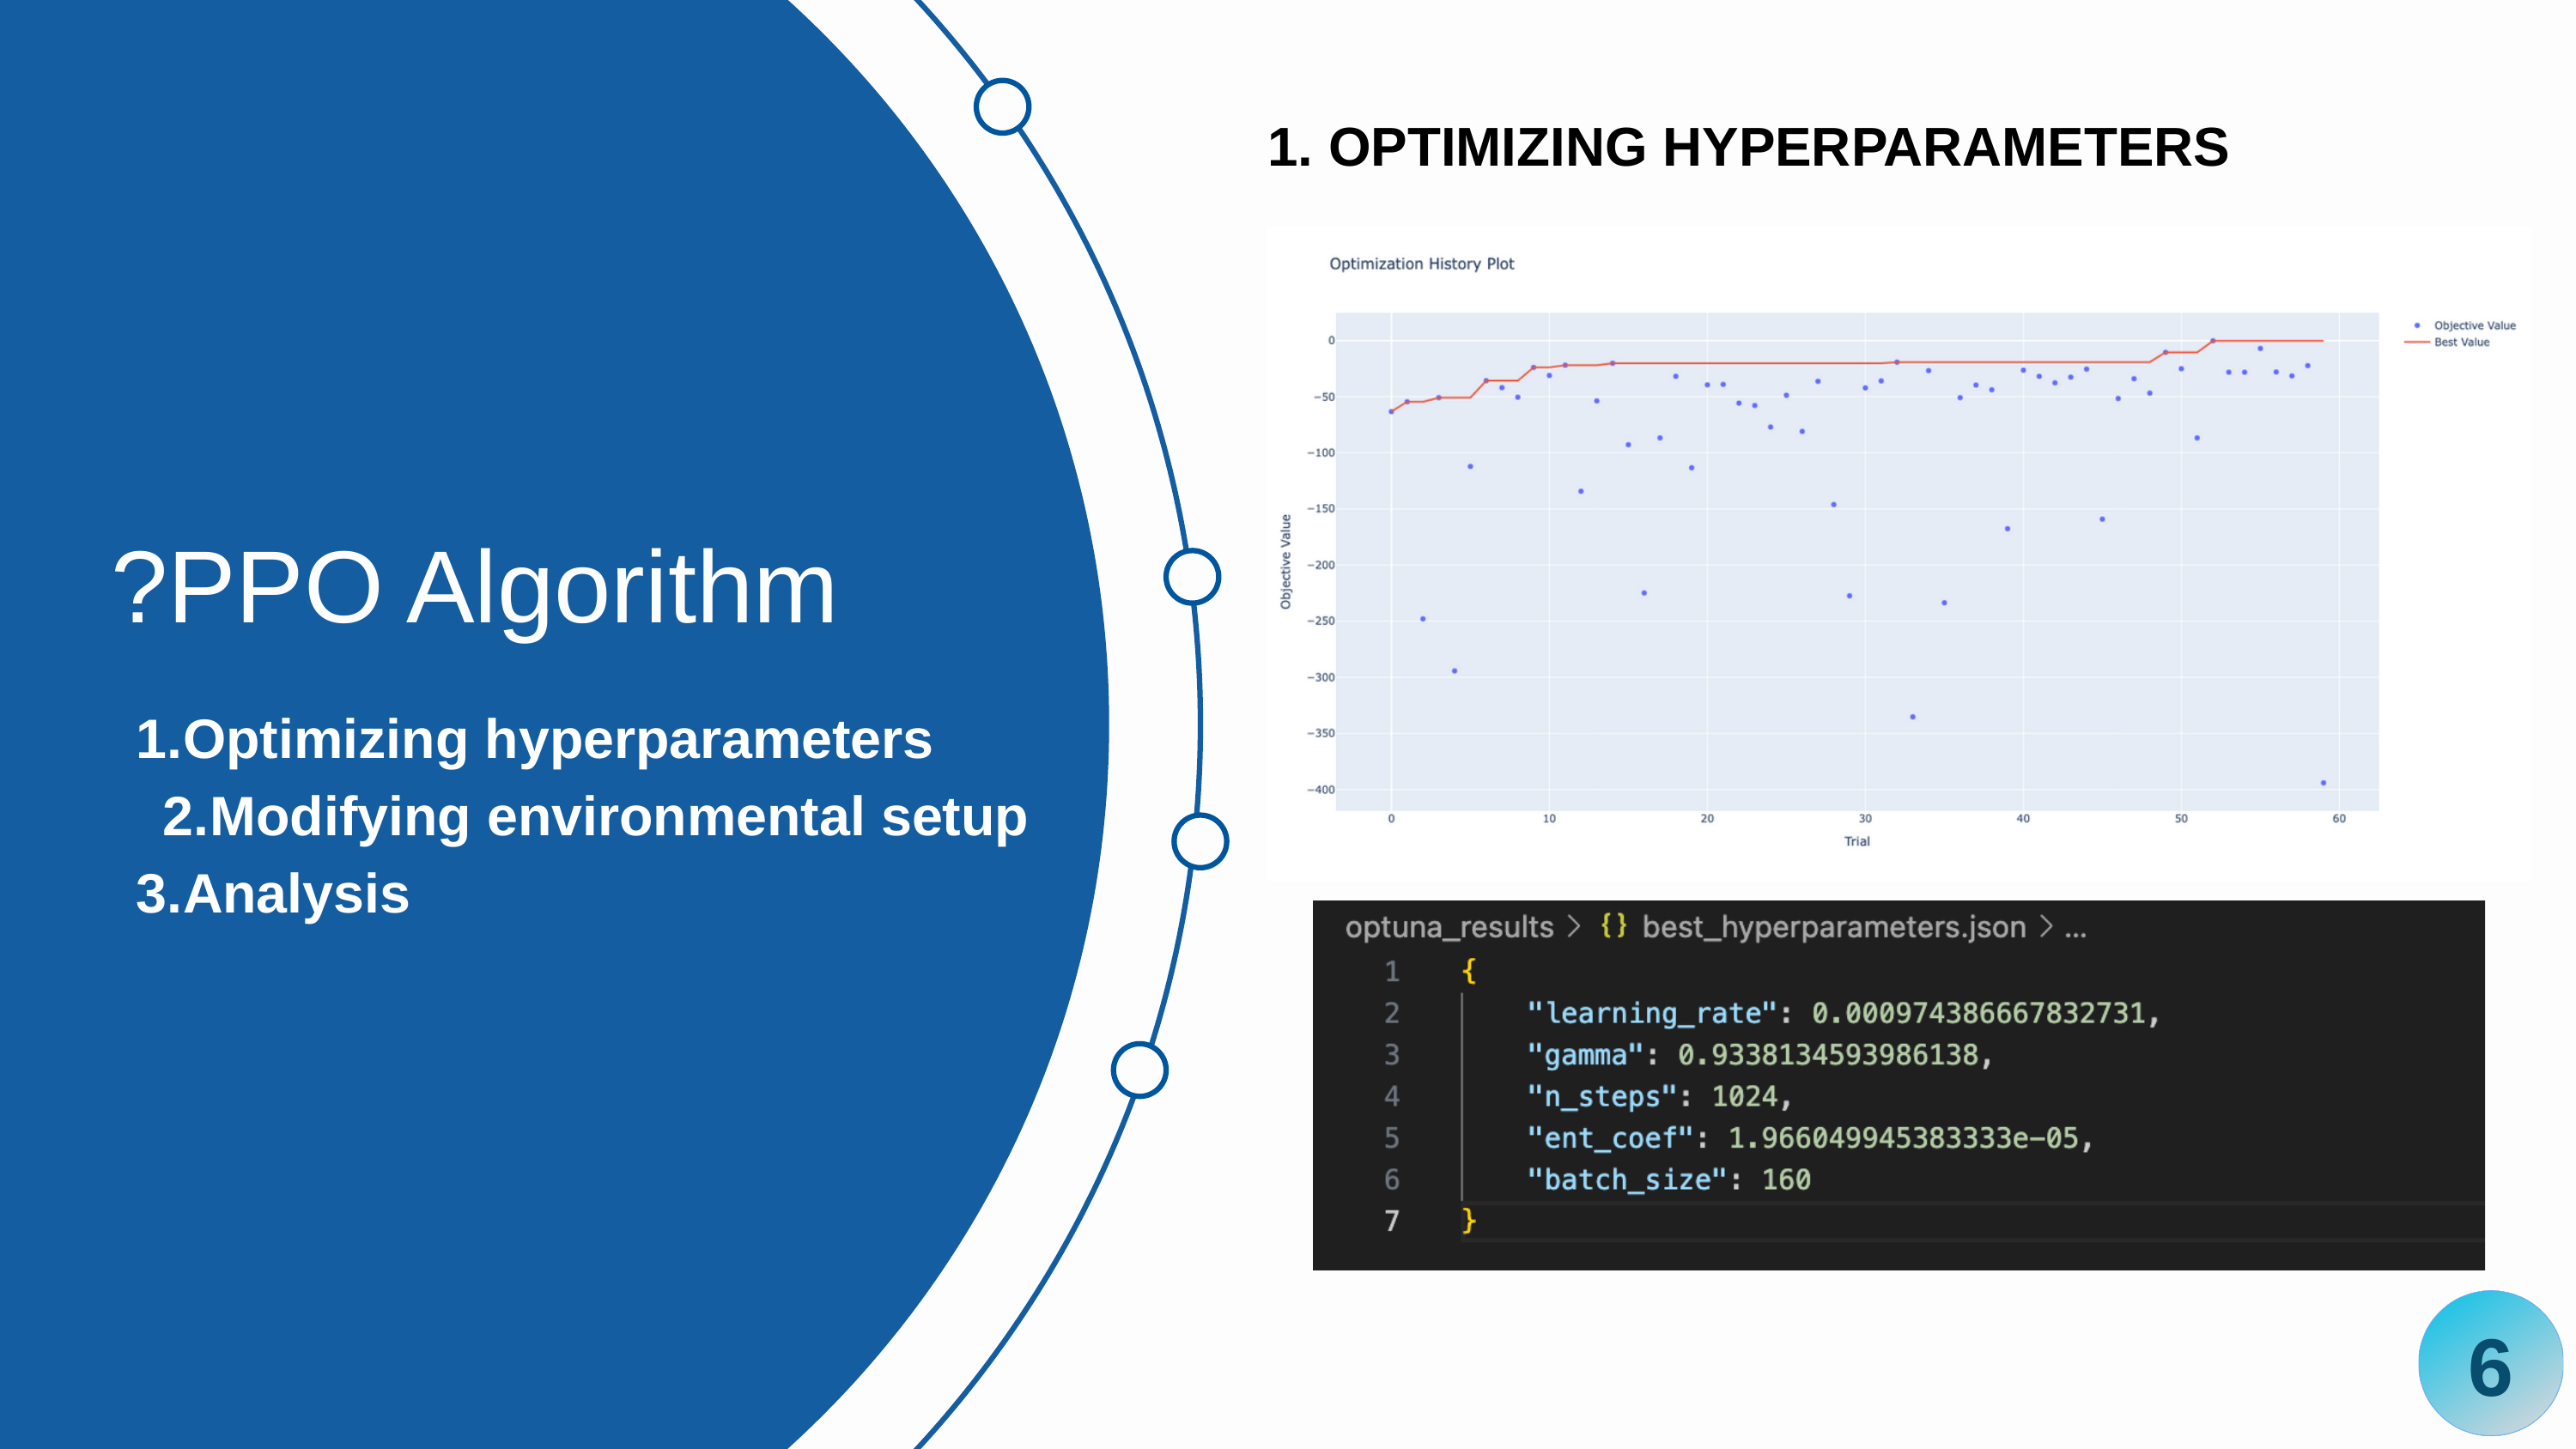

1. OPTIMIZING HYPERPARAMETERS

?PPO Algorithm

Optimizing hyperparameters
Modifying environmental setup
Analysis

6